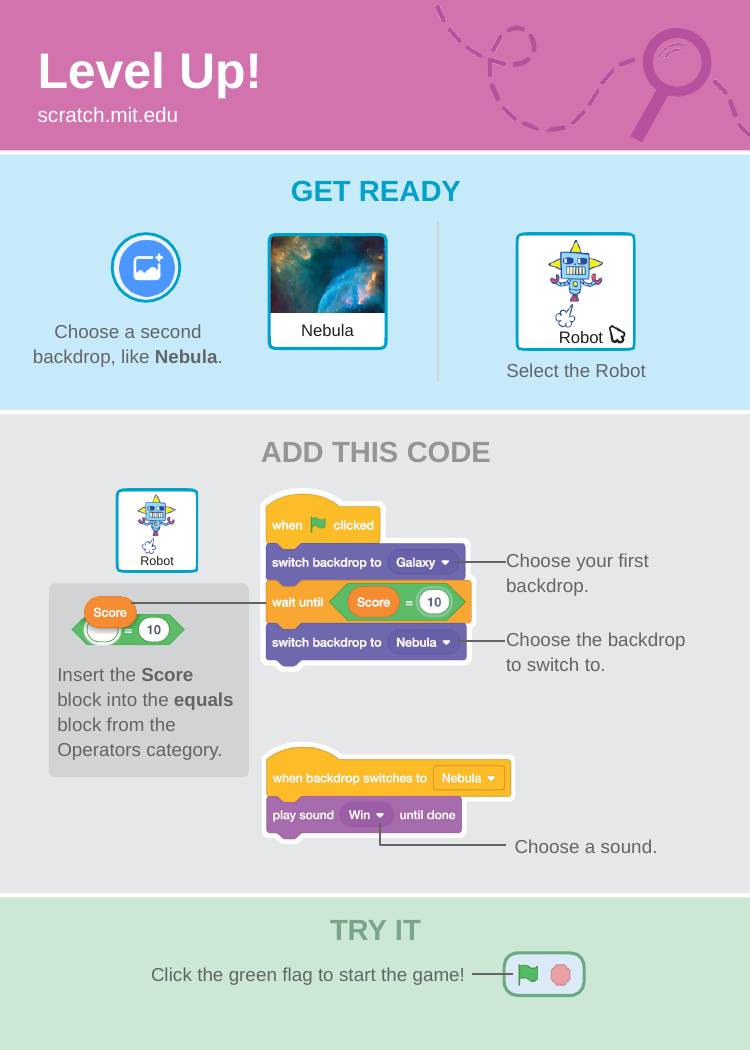

# Level Up!
scratch.mit.edu

GET READY

Robot
Select the Robot
Nebula
Choose a second backdrop, like Nebula.

ADD THIS CODE

Choose your first backdrop.
Robot

Choose the backdrop to switch to.

Insert the Score block into the equals block from the
Operators category.

Choose a sound.

TRY IT

Click the green flag to start the game!